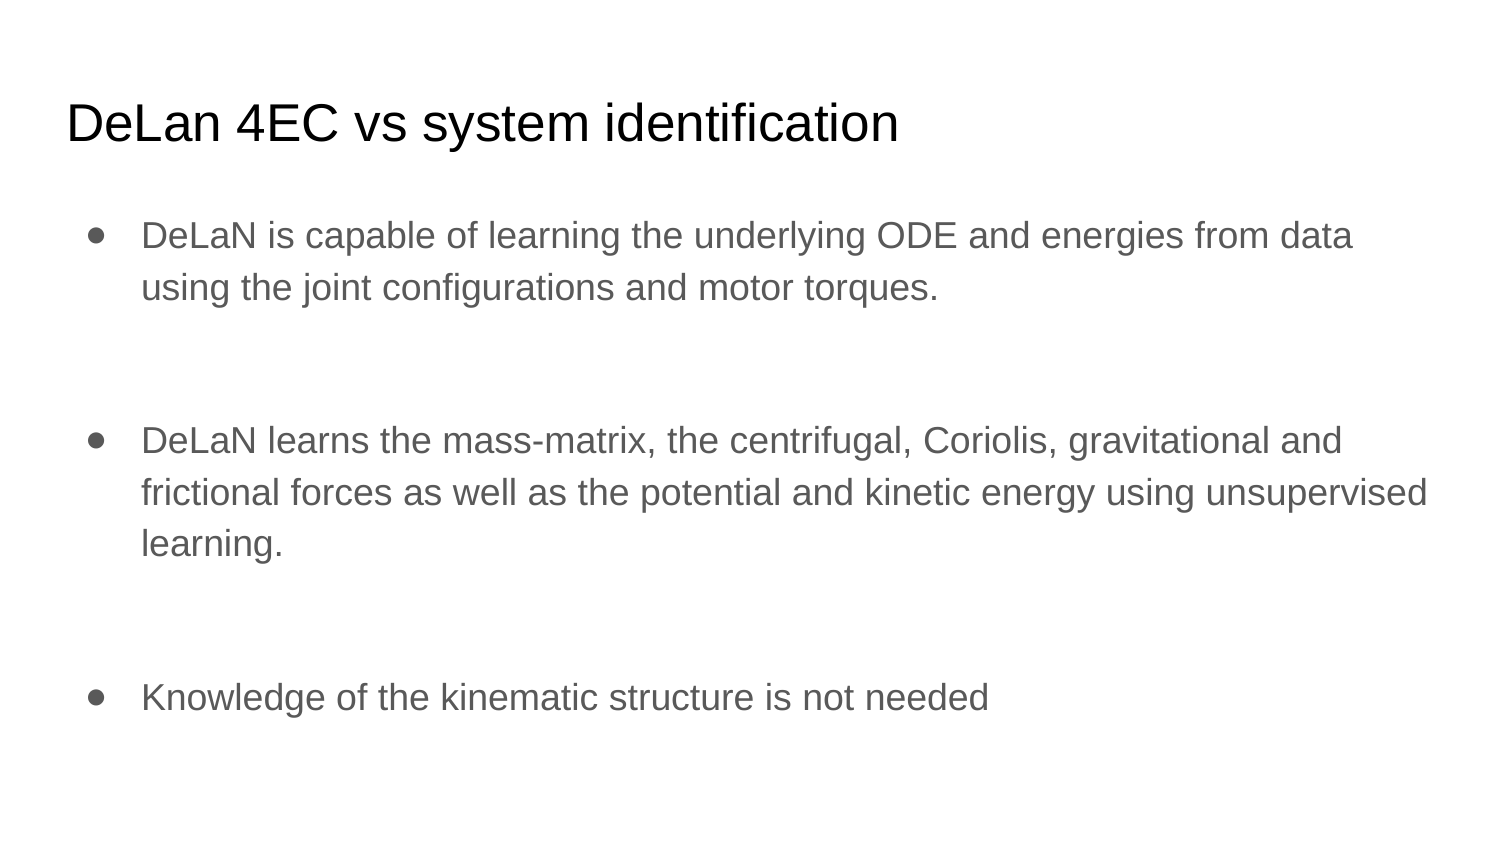

# DeLan 4EC vs system identification
DeLaN is capable of learning the underlying ODE and energies from data using the joint configurations and motor torques.

DeLaN learns the mass-matrix, the centrifugal, Coriolis, gravitational and frictional forces as well as the potential and kinetic energy using unsupervised learning.

Knowledge of the kinematic structure is not needed